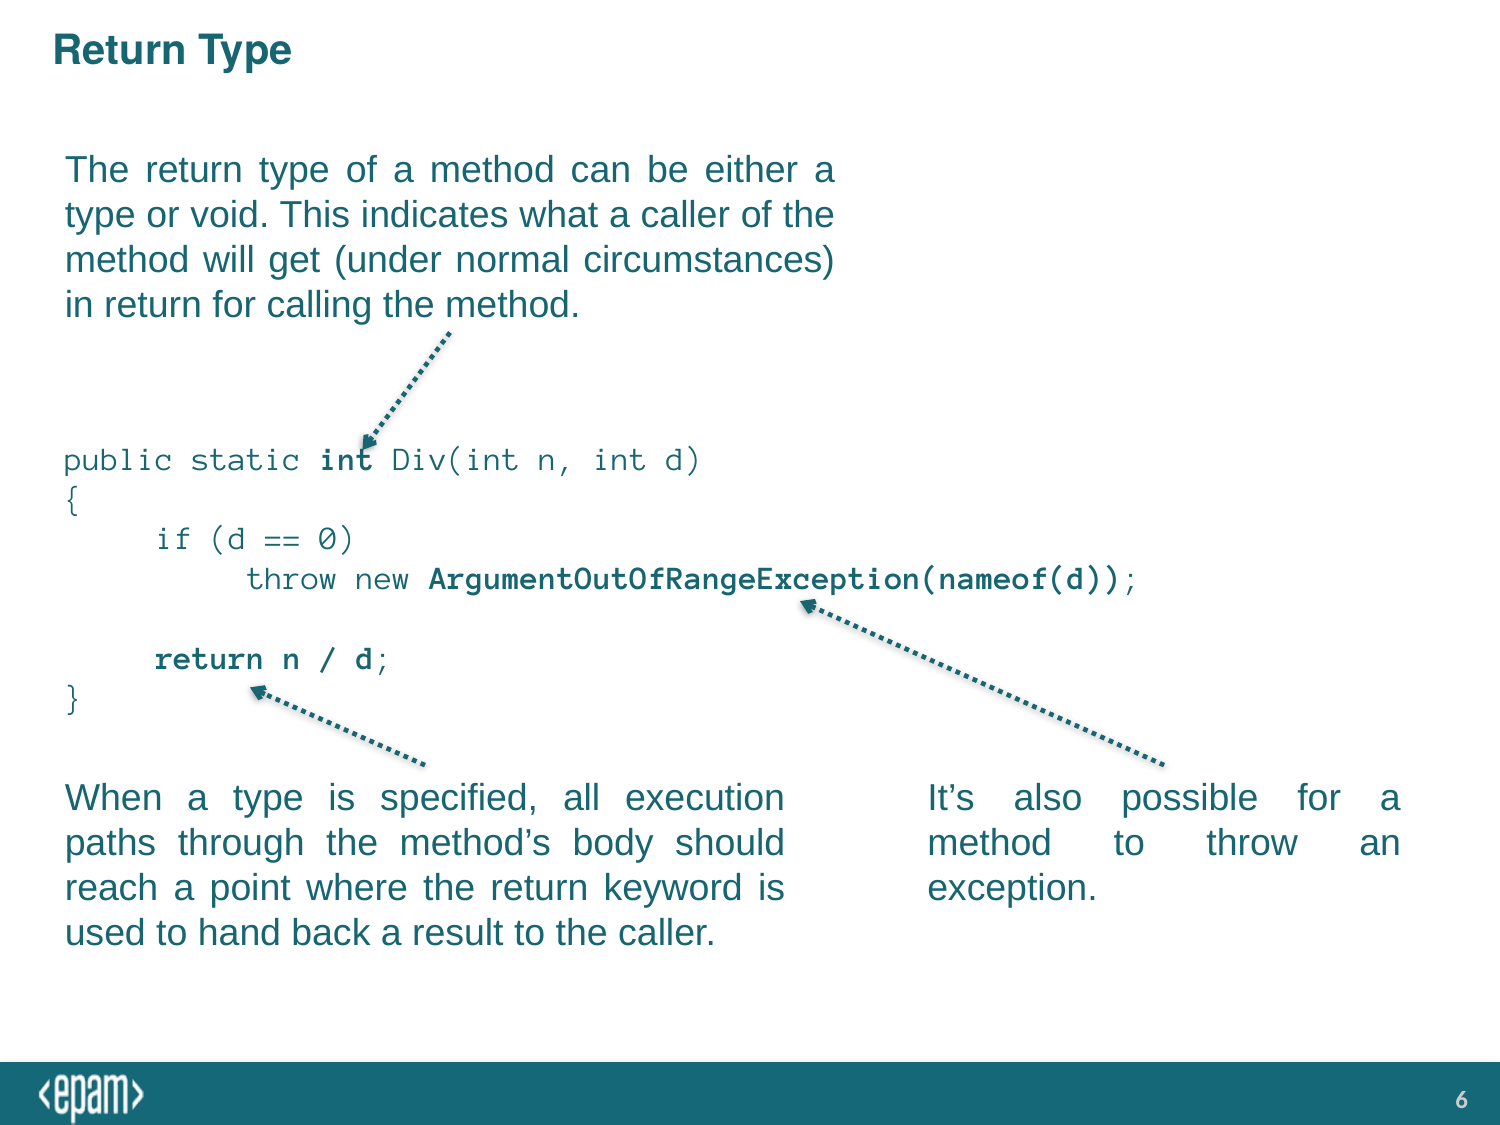

# Return Type
The return type of a method can be either a type or void. This indicates what a caller of the method will get (under normal circumstances) in return for calling the method.
public static int Div(int n, int d)
{
     if (d == 0)
          throw new ArgumentOutOfRangeException(nameof(d));

     return n / d;
}
When a type is specified, all execution paths through the method’s body should reach a point where the return keyword is used to hand back a result to the caller.
It’s also possible for a method to throw an exception.